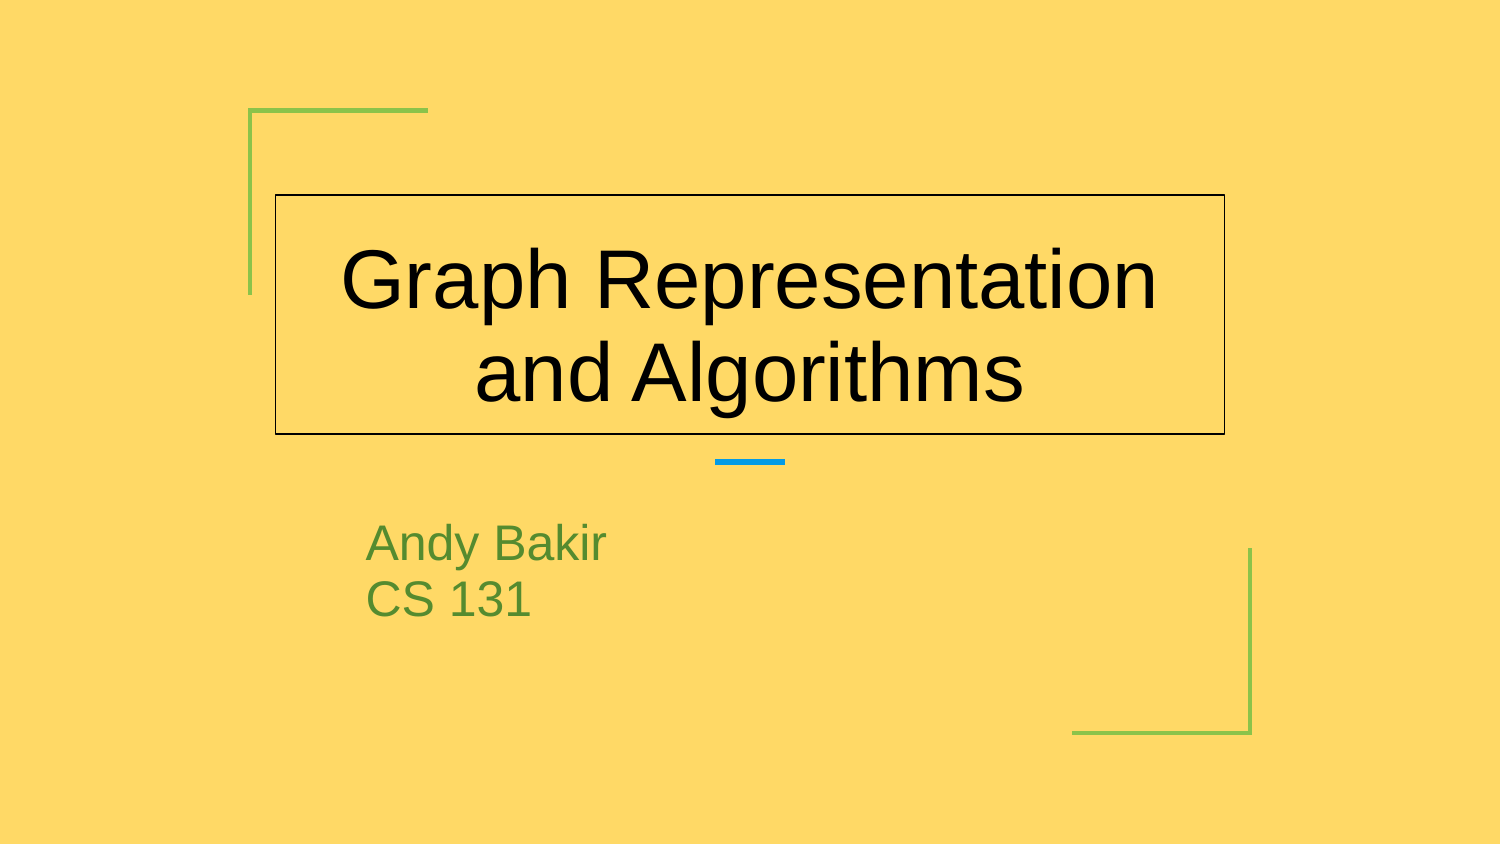

# Graph Representation and Algorithms
Andy Bakir
CS 131